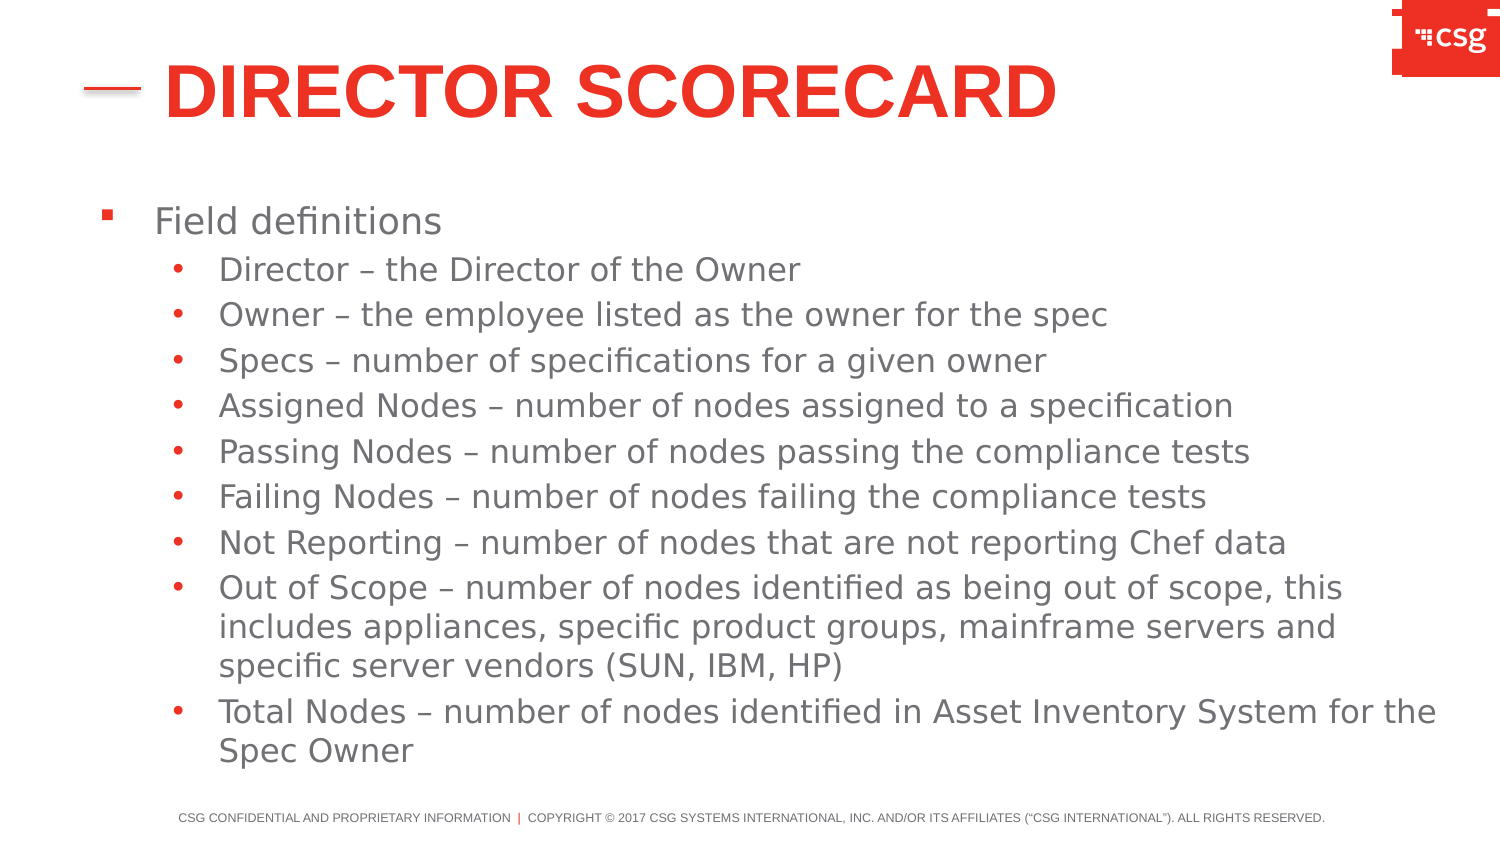

Director Scorecard
Field definitions
Director – the Director of the Owner
Owner – the employee listed as the owner for the spec
Specs – number of specifications for a given owner
Assigned Nodes – number of nodes assigned to a specification
Passing Nodes – number of nodes passing the compliance tests
Failing Nodes – number of nodes failing the compliance tests
Not Reporting – number of nodes that are not reporting Chef data
Out of Scope – number of nodes identified as being out of scope, this includes appliances, specific product groups, mainframe servers and specific server vendors (SUN, IBM, HP)
Total Nodes – number of nodes identified in Asset Inventory System for the Spec Owner